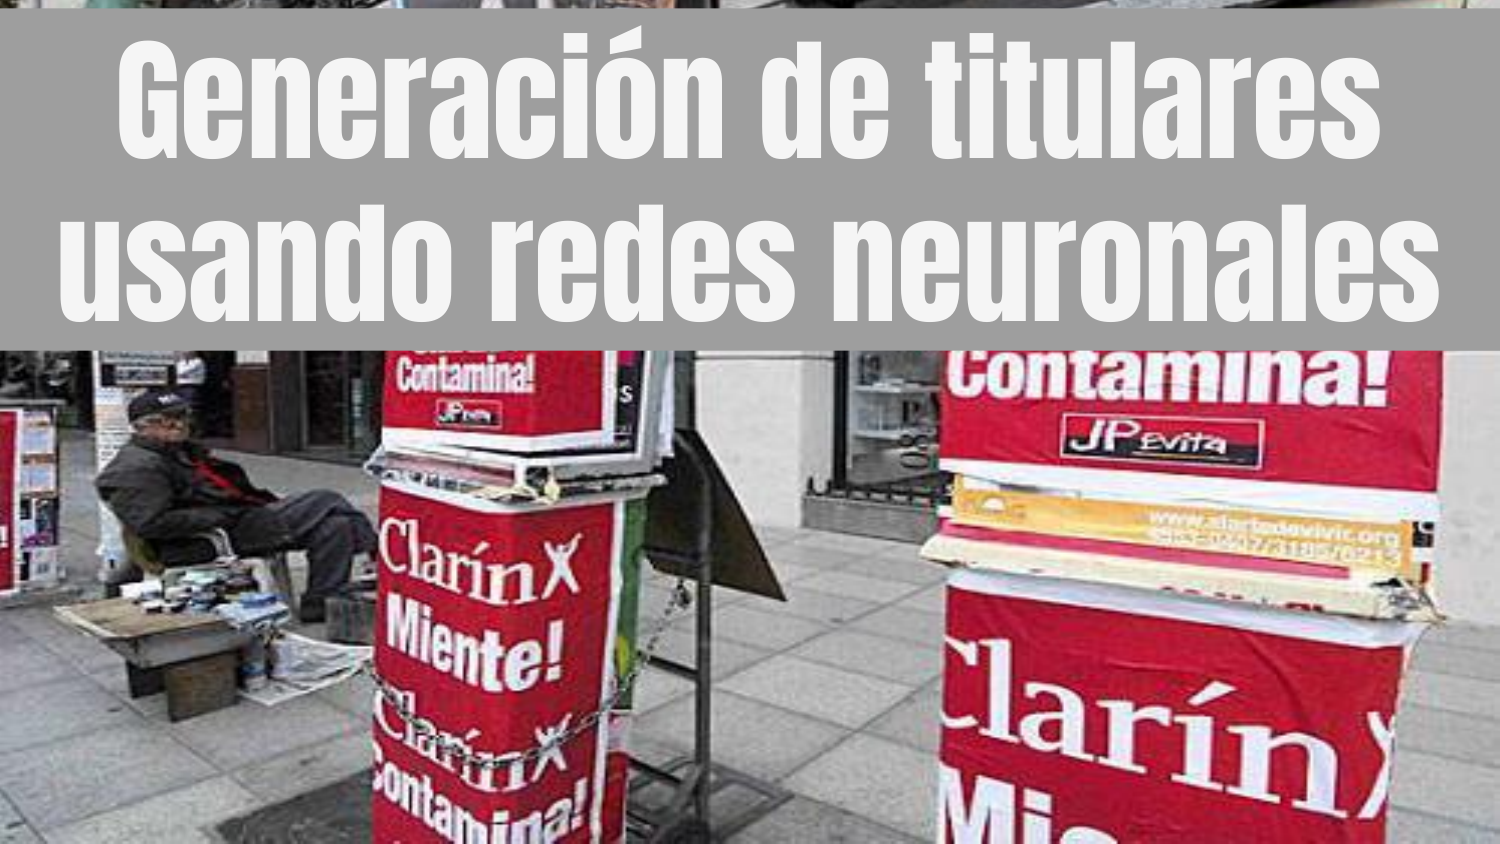

# Generación de titulares
usando redes neuronales